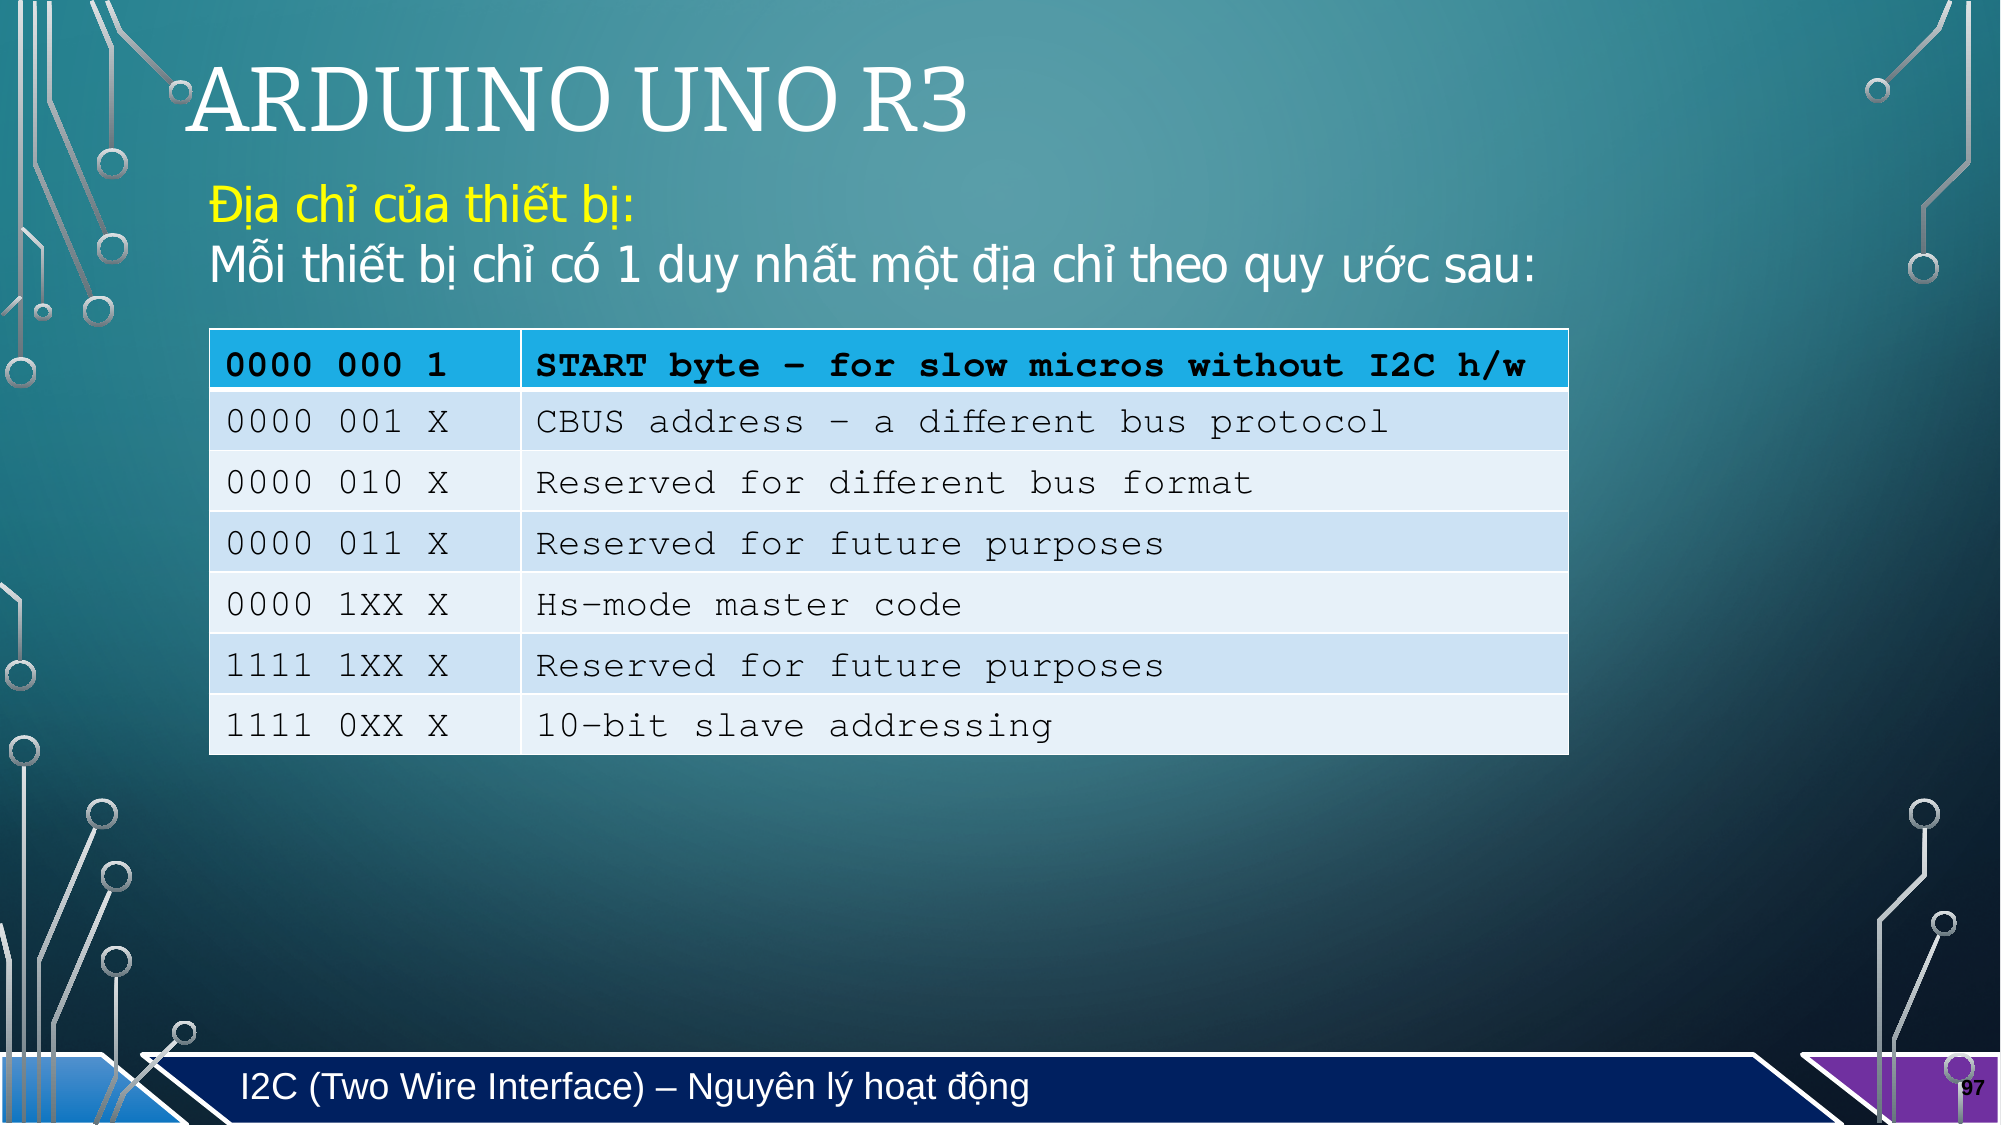

# Arduino Uno r3
Địa chỉ của thiết bị:
Mỗi thiết bị chỉ có 1 duy nhất một địa chỉ theo quy ước sau:
| 0000 000 1 | START byte - for slow micros without I2C h/w |
| --- | --- |
| 0000 001 X | CBUS address - a different bus protocol |
| 0000 010 X | Reserved for different bus format |
| 0000 011 X | Reserved for future purposes |
| 0000 1XX X | Hs-mode master code |
| 1111 1XX X | Reserved for future purposes |
| 1111 0XX X | 10-bit slave addressing |
I2C (Two Wire Interface) – Nguyên lý hoạt động